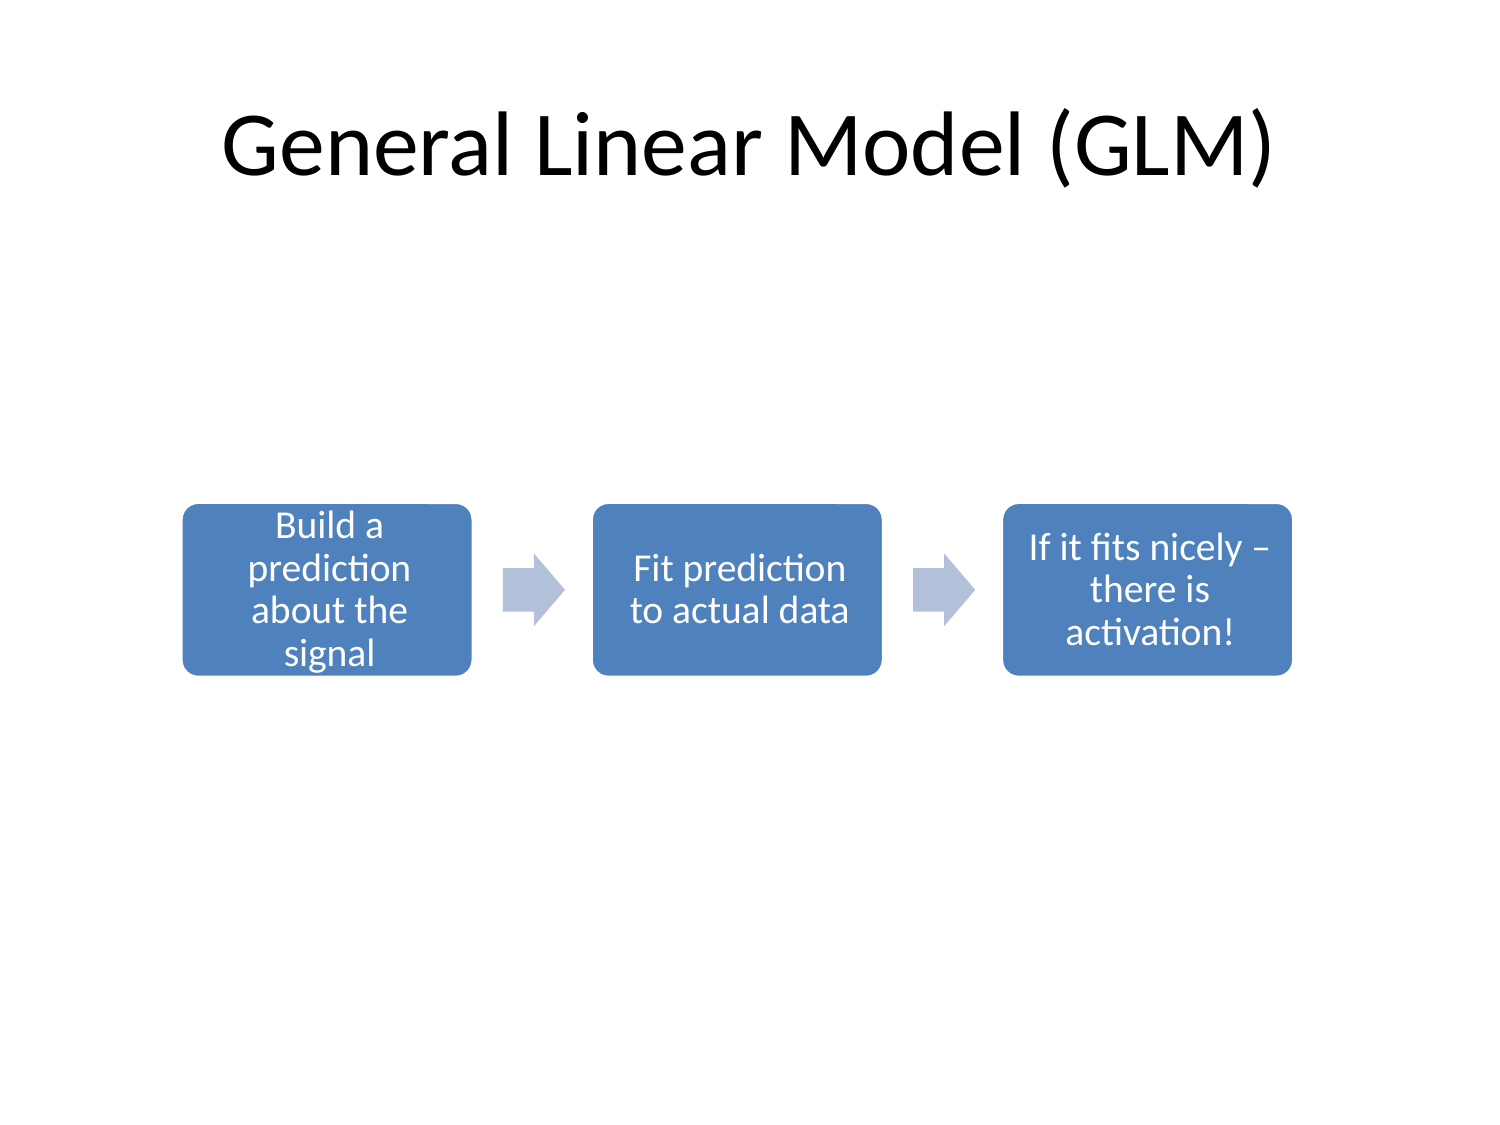

# General Linear Model (GLM)
Build a prediction about the signal

Fit prediction to actual data

If it fits nicely – there is activation!